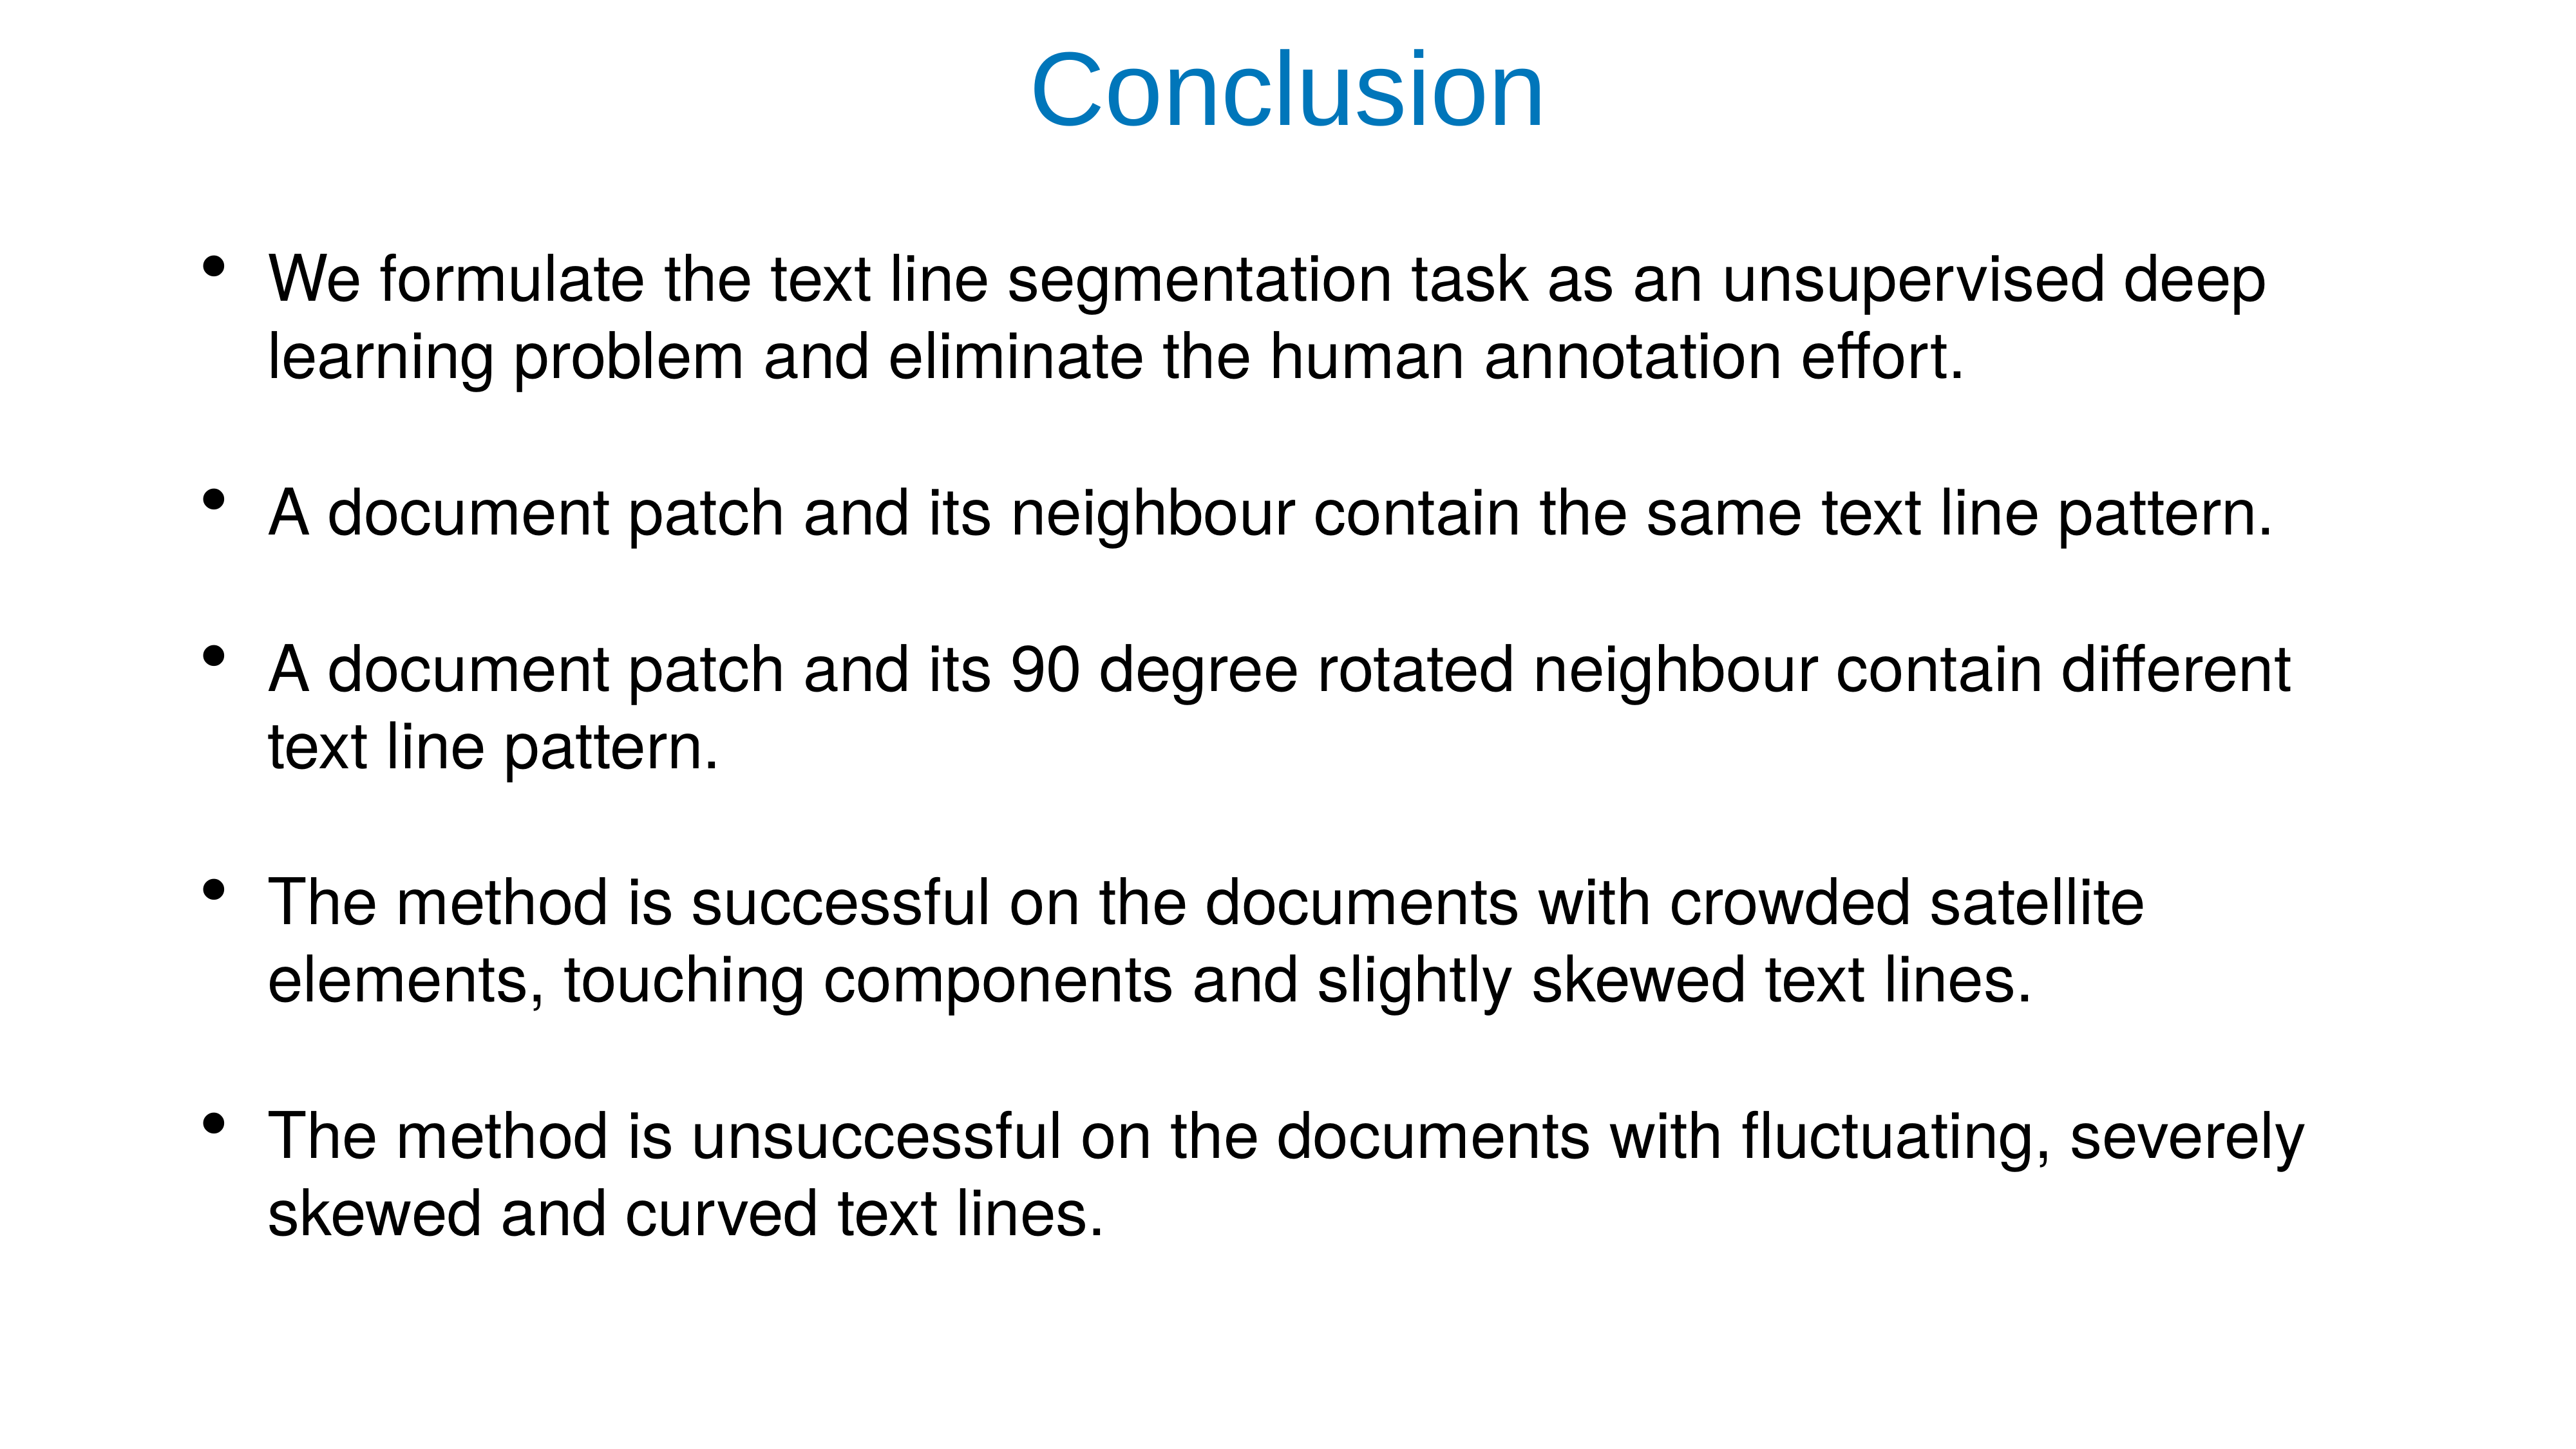

# Conclusion
We formulate the text line segmentation task as an unsupervised deep learning problem and eliminate the human annotation effort.
A document patch and its neighbour contain the same text line pattern.
A document patch and its 90 degree rotated neighbour contain different text line pattern.
The method is successful on the documents with crowded satellite elements, touching components and slightly skewed text lines.
The method is unsuccessful on the documents with fluctuating, severely skewed and curved text lines.